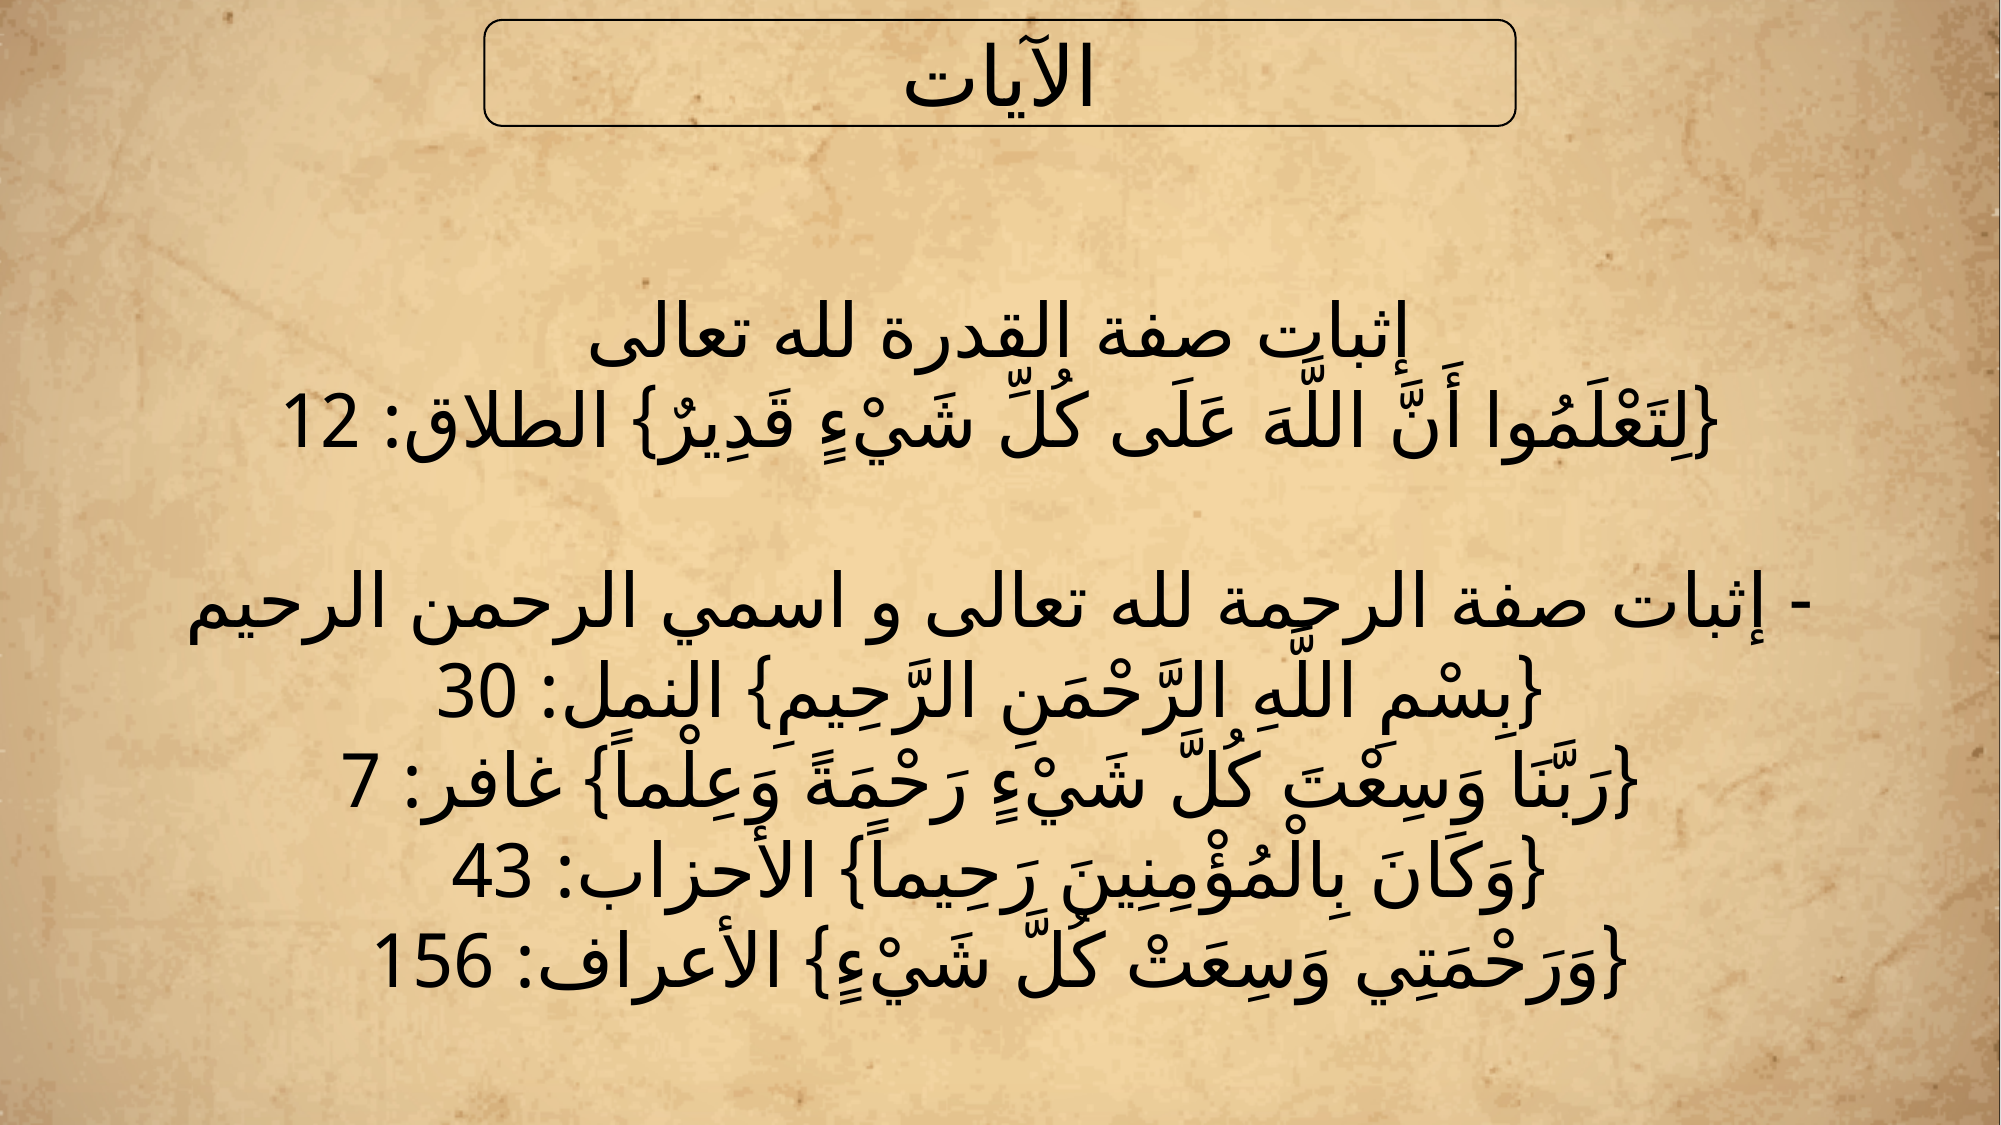

إثبات الأسماء و الصفات باعتبار ثبوتها
الآيات
إثبات صفة القدرة لله تعالى
{لِتَعْلَمُوا أَنَّ اللَّهَ عَلَى كُلِّ شَيْءٍ قَدِيرٌ} الطلاق: 12

- إثبات صفة الرحمة لله تعالى و اسمي الرحمن الرحيم
‌‌ {بِسْمِ اللَّهِ الرَّحْمَنِ الرَّحِيمِ} النمل: 30
 {رَبَّنَا وَسِعْتَ كُلَّ شَيْءٍ رَحْمَةً وَعِلْماً} غافر: 7
‌‌{وَكَانَ بِالْمُؤْمِنِينَ رَحِيماً} الأحزاب: 43
{وَرَحْمَتِي وَسِعَتْ كُلَّ شَيْءٍ} الأعراف: 156
ذاتية
فعلية
الأسماء و الصفات المنفية
الإستواء, المعية, المشيئة, المحبة, الرضى, البصر, الكلام  , المنادات, المجيء, الإتيان, النزول, العفو, الغضب, السخط, الكراهية, البغض, (المكر, المحال, الكيد-على سبيل المقابلة لا على الإطلاق-), المغفرة, الفرح, الضحك, العجب